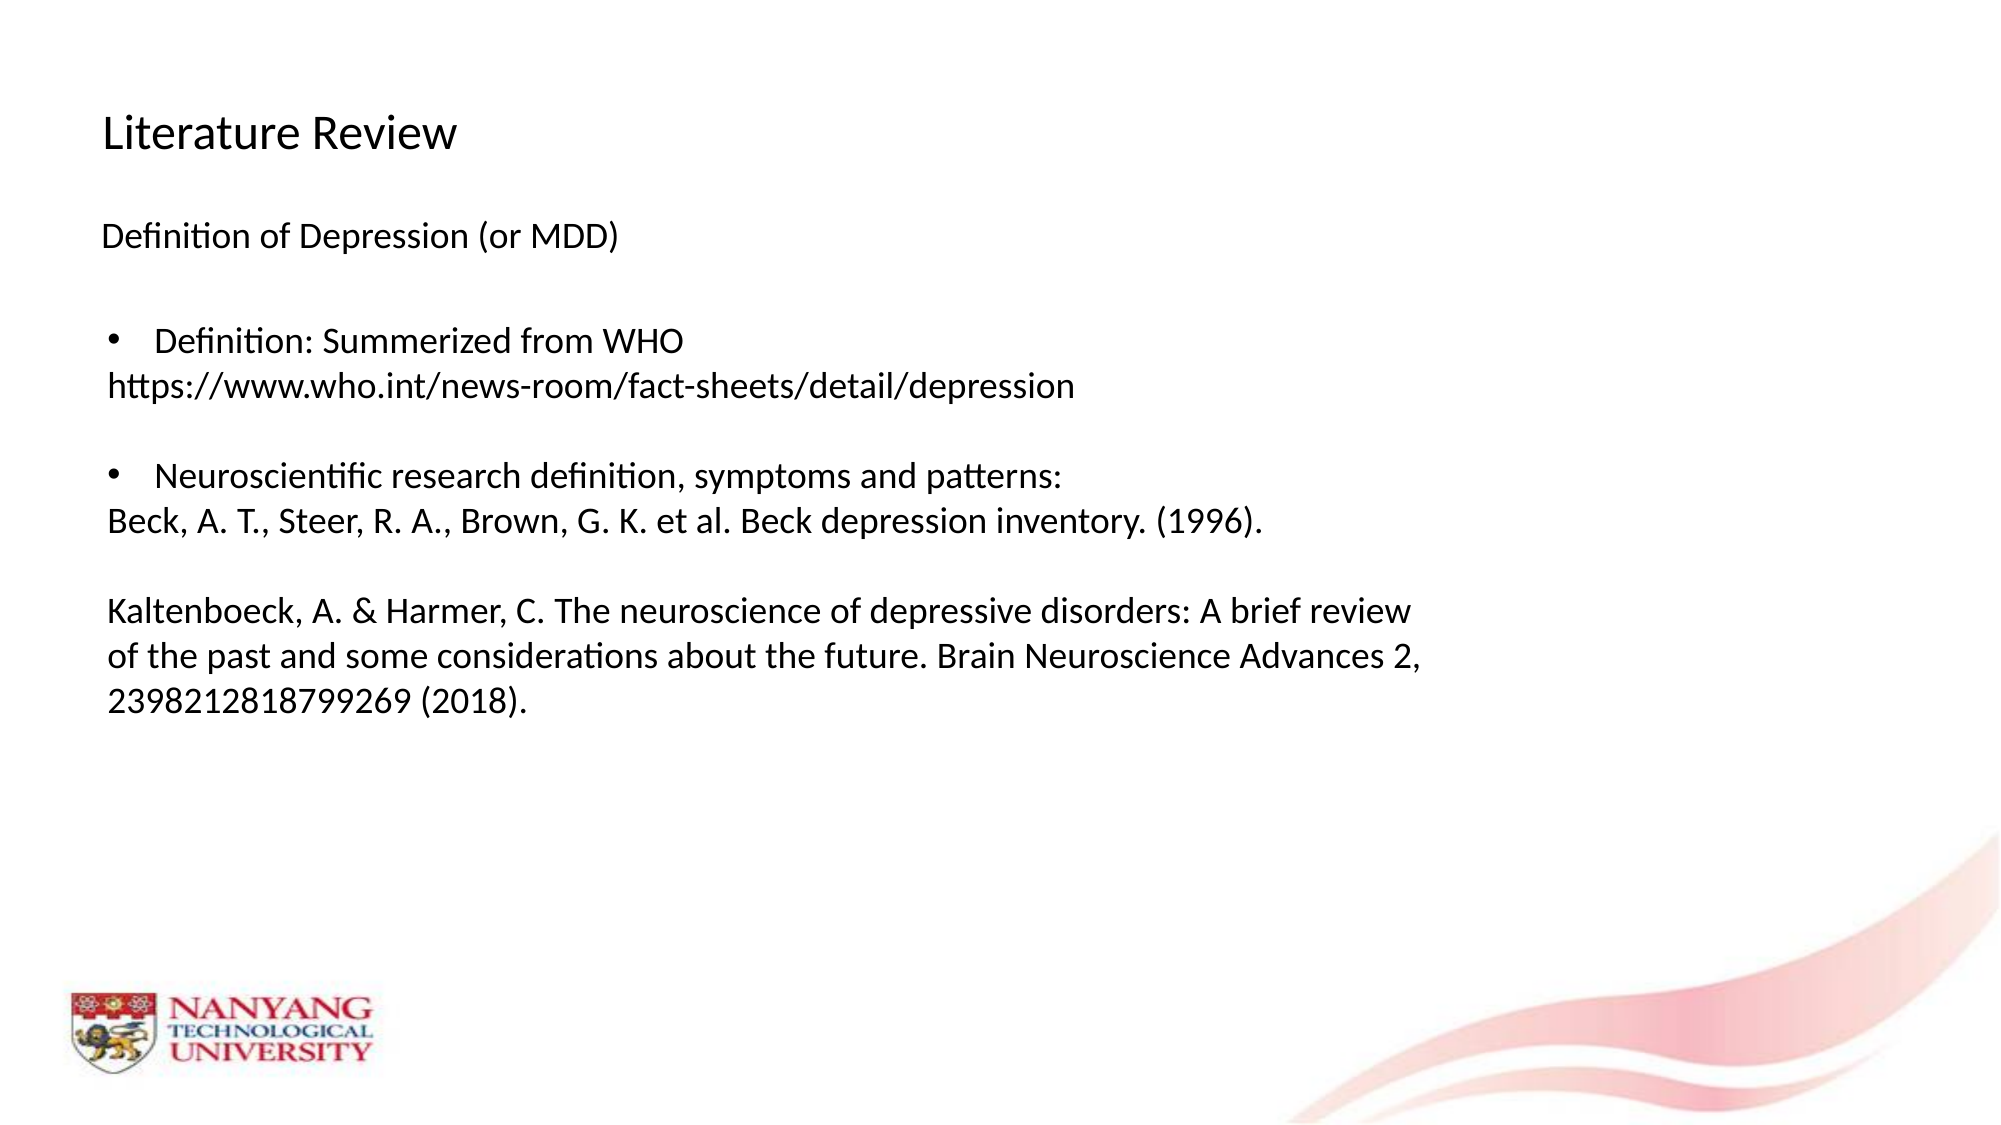

Literature Review
Definition of Depression (or MDD)
Definition: Summerized from WHO
https://www.who.int/news-room/fact-sheets/detail/depression

Neuroscientific research definition, symptoms and patterns:
Beck, A. T., Steer, R. A., Brown, G. K. et al. Beck depression inventory. (1996).

Kaltenboeck, A. & Harmer, C. The neuroscience of depressive disorders: A brief review of the past and some considerations about the future. Brain Neuroscience Advances 2, 2398212818799269 (2018).

113